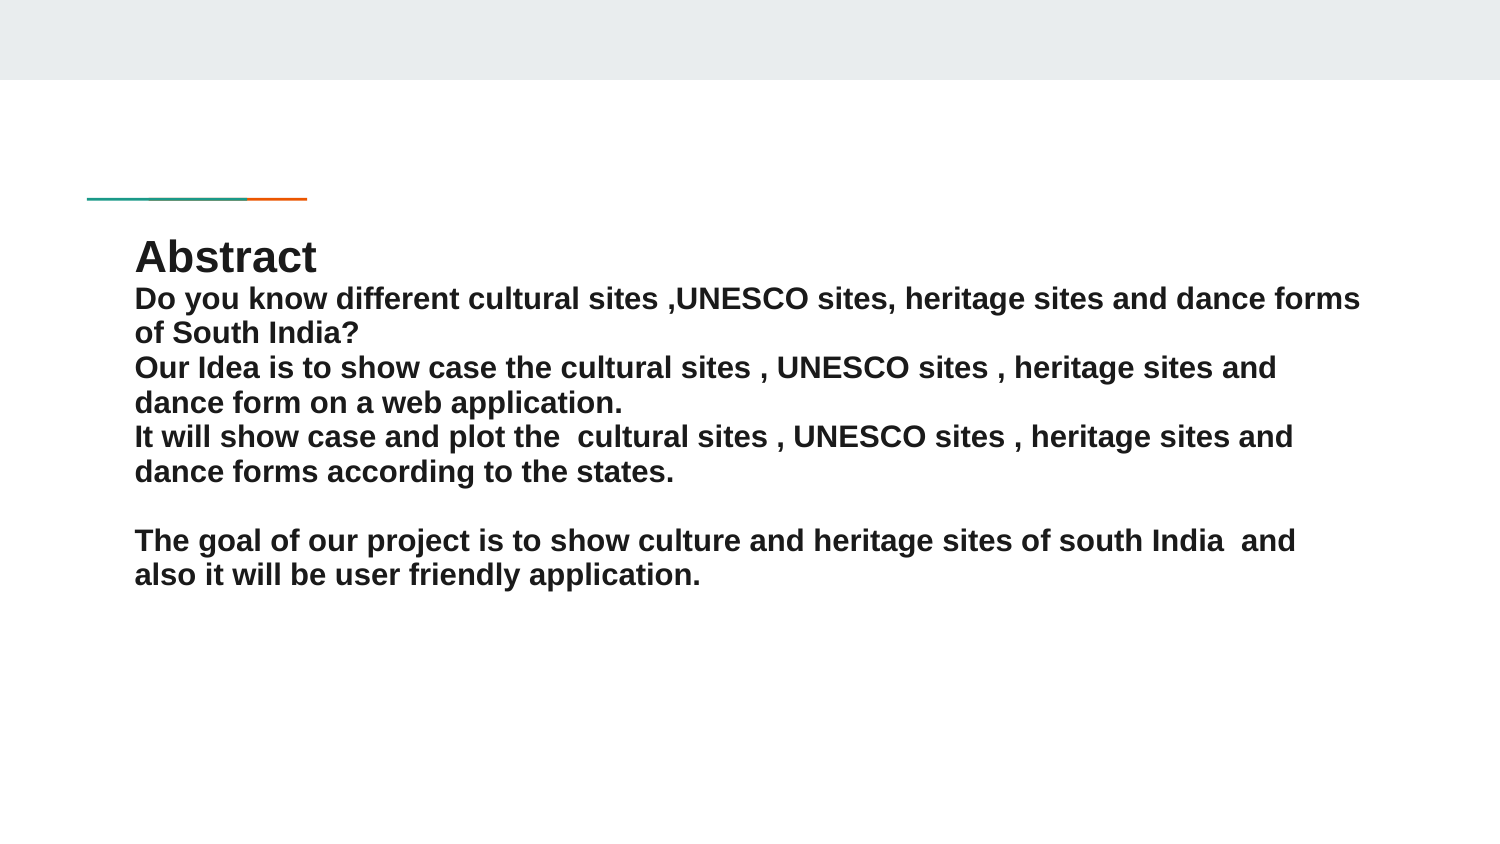

# Abstract Do you know different cultural sites ,UNESCO sites, heritage sites and dance forms of South India? Our Idea is to show case the cultural sites , UNESCO sites , heritage sites and dance form on a web application. It will show case and plot the  cultural sites , UNESCO sites , heritage sites and dance forms according to the states. The goal of our project is to show culture and heritage sites of south India  and also it will be user friendly application.